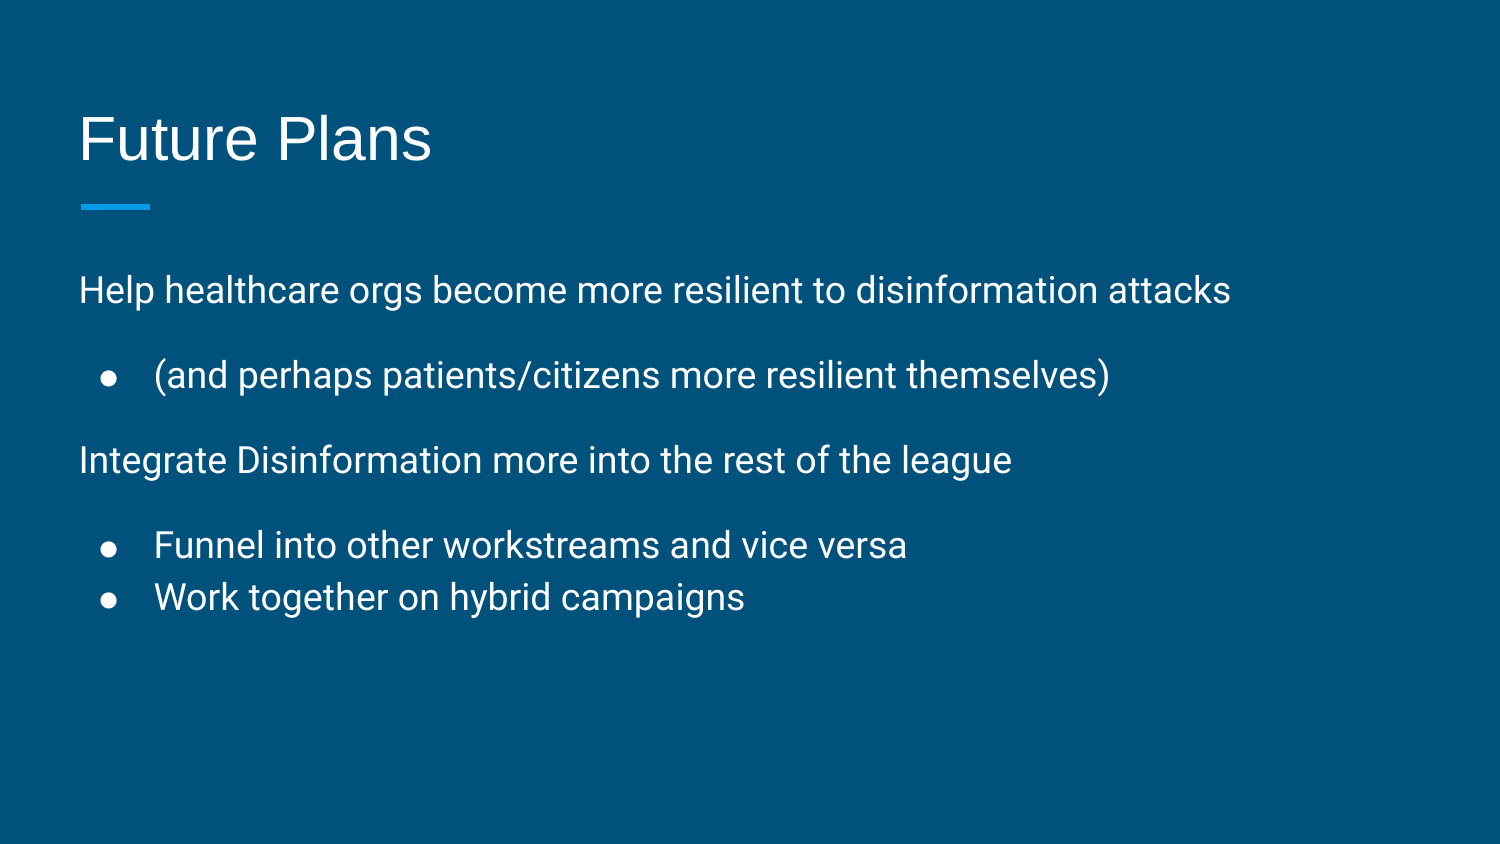

# Future Plans
Help healthcare orgs become more resilient to disinformation attacks
(and perhaps patients/citizens more resilient themselves)
Integrate Disinformation more into the rest of the league
Funnel into other workstreams and vice versa
Work together on hybrid campaigns